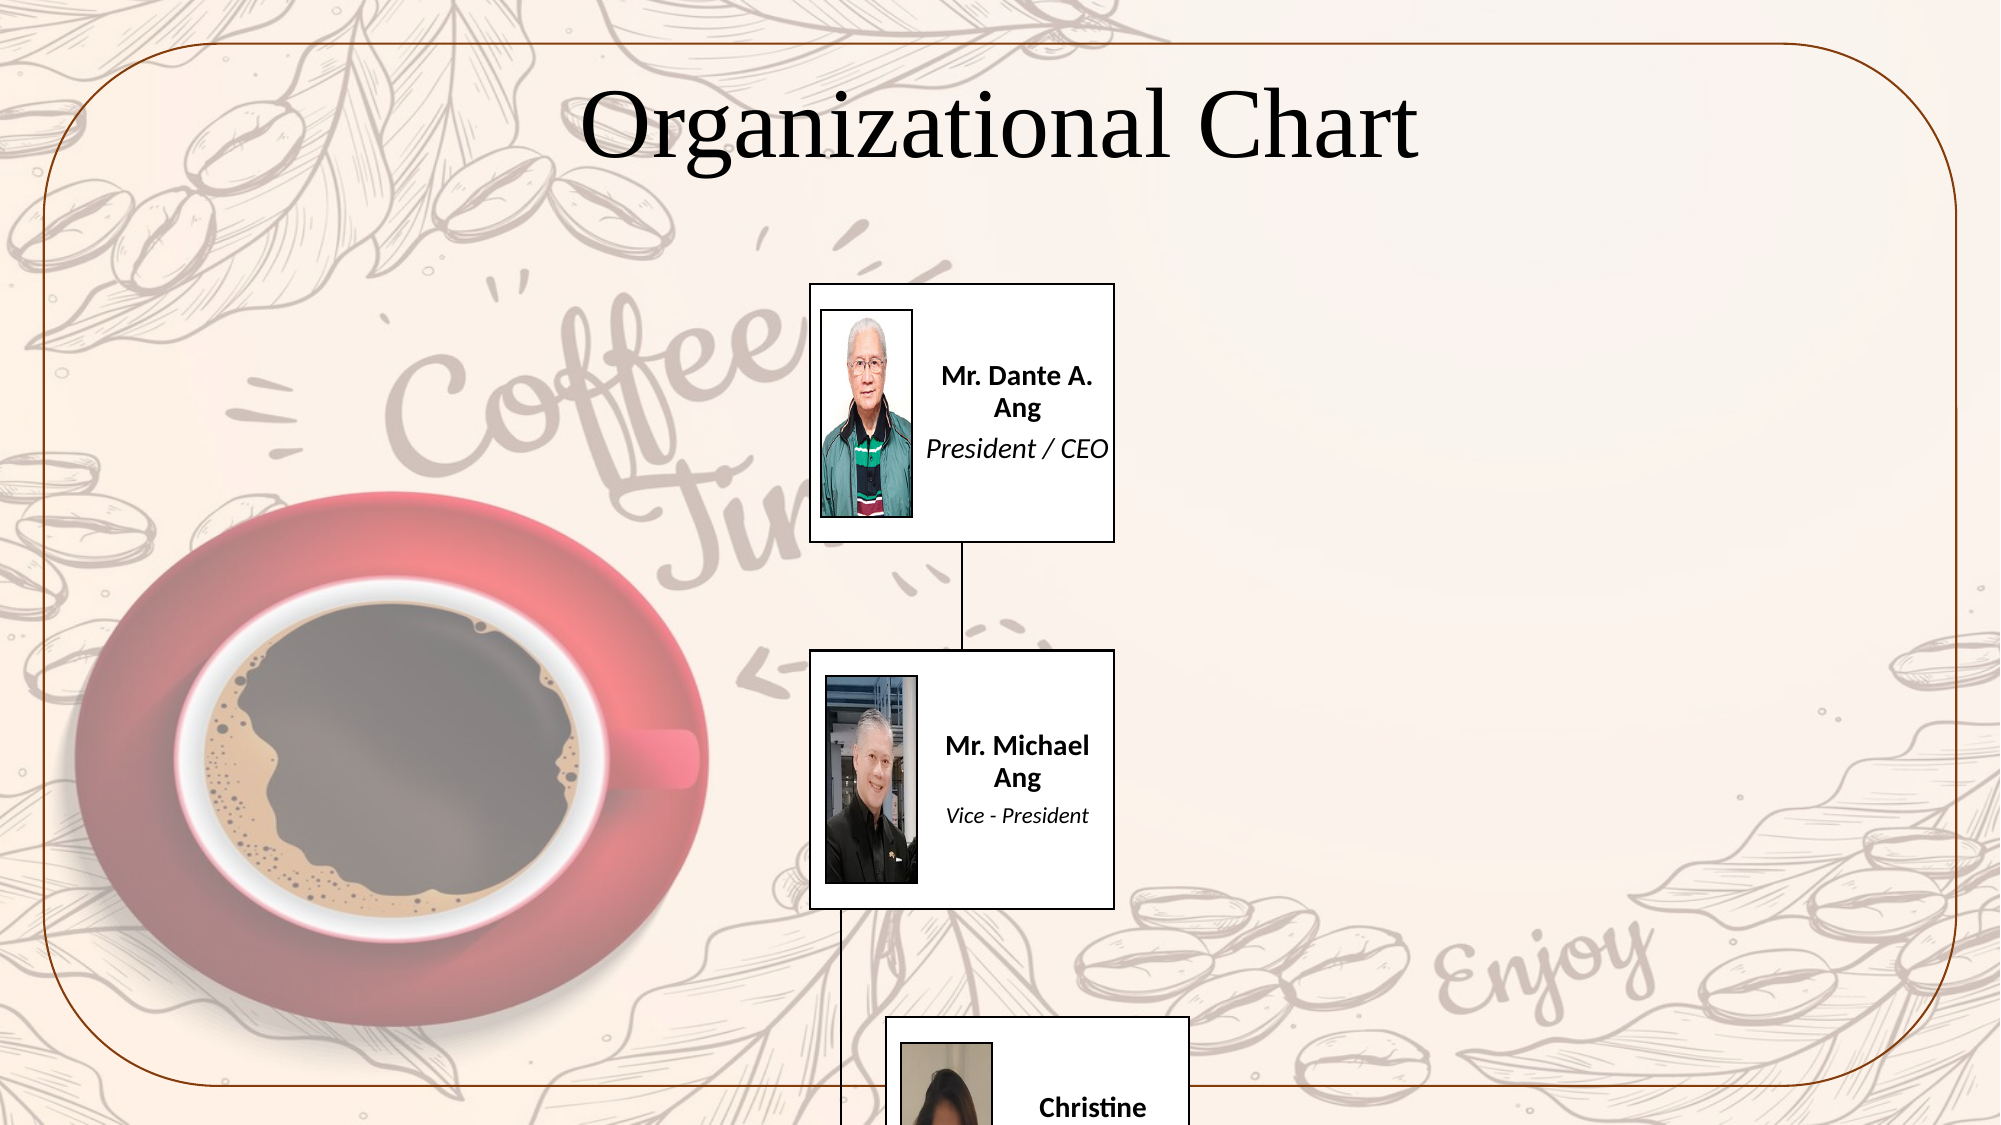

Organizational Chart
Mr. Dante A. Ang
President / CEO
Mr. Michael Ang
Vice - President
Christine
Quintans
R&D Specialist
Nelson
Lu
Sales & Marketing Head